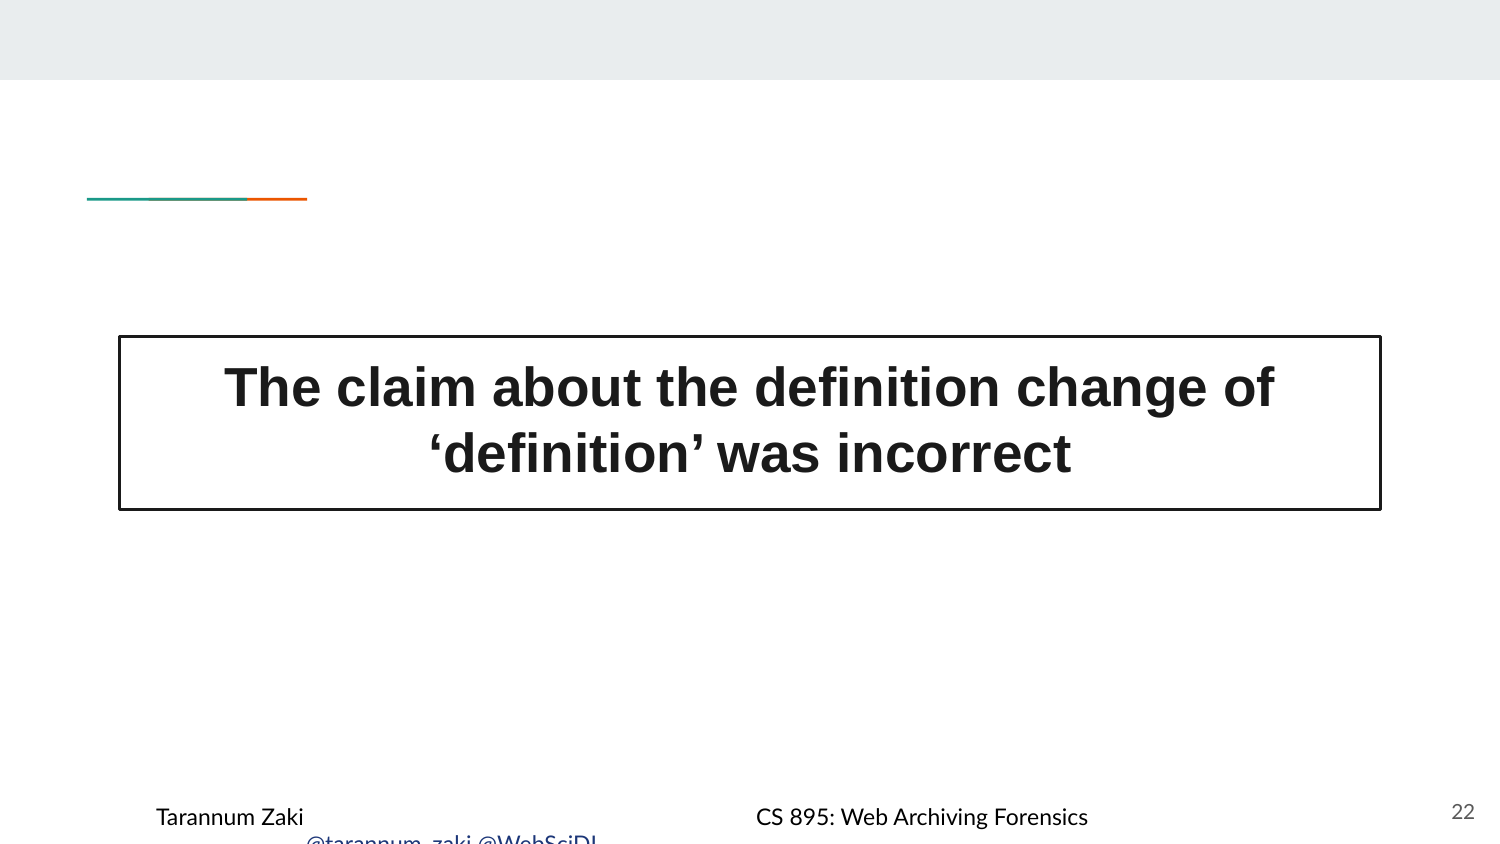

# The claim about the definition change of ‘definition’ was incorrect
22
Tarannum Zaki				CS 895: Web Archiving Forensics			@tarannum_zaki @WebSciDL